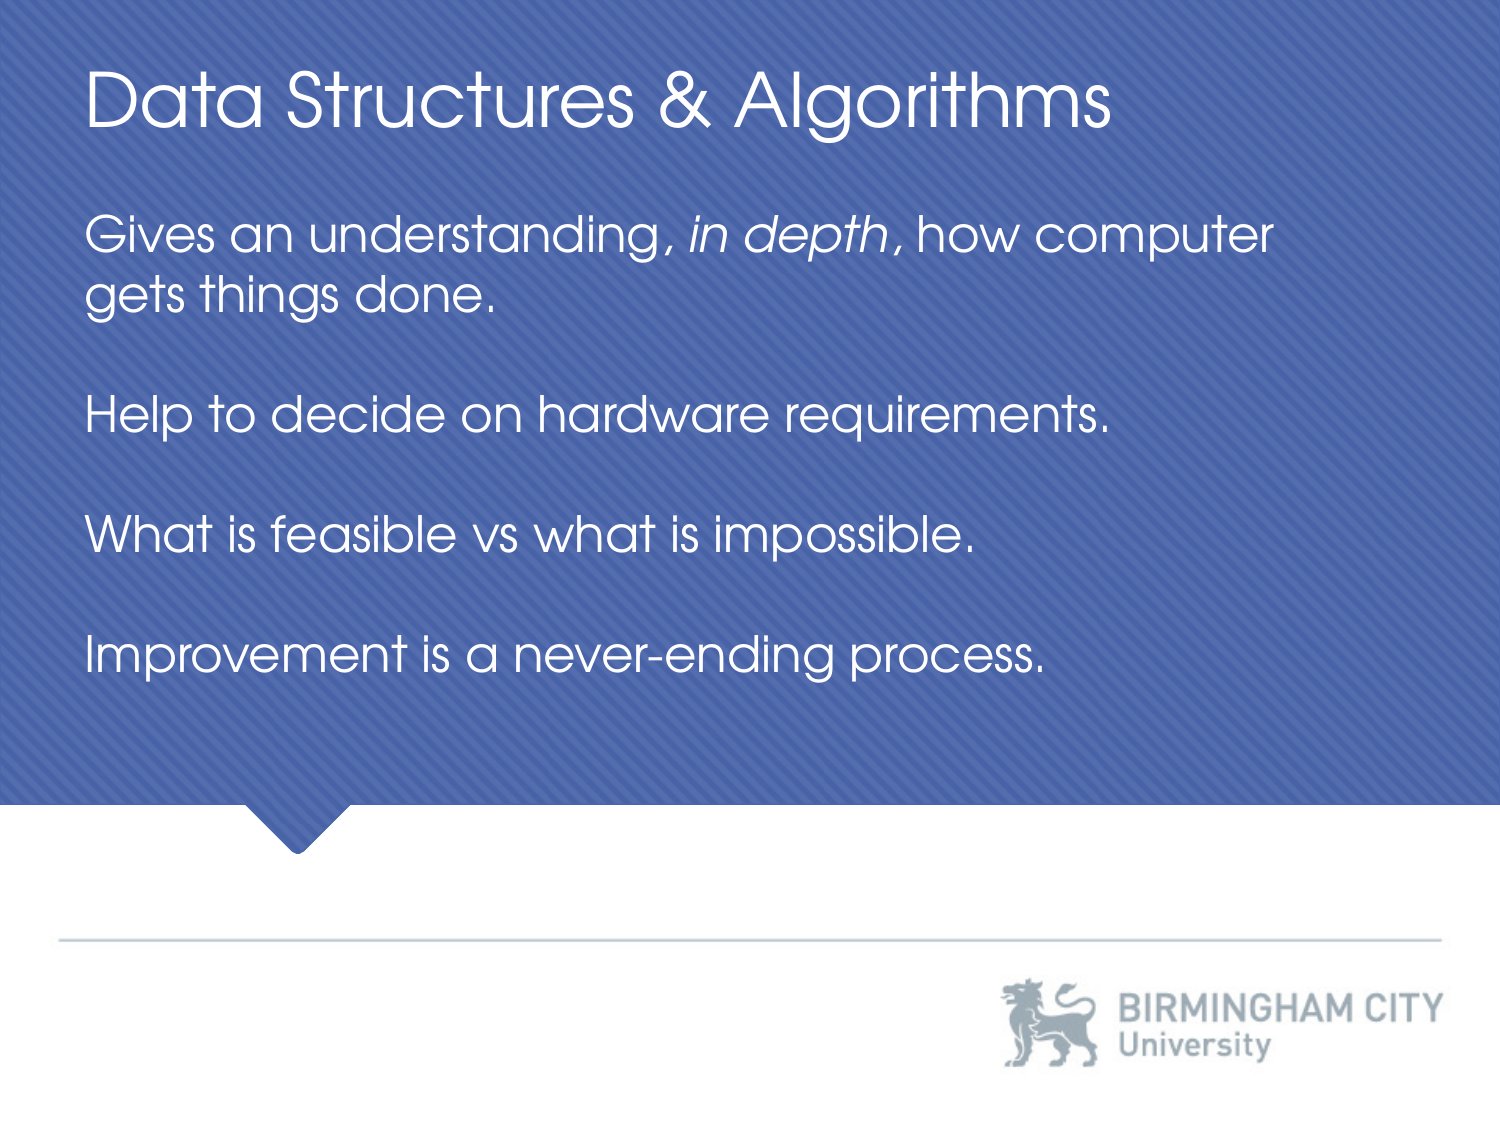

Data Structures & Algorithms

Gives an understanding, in depth, how computer gets things done.
Help to decide on hardware requirements.
What is feasible vs what is impossible.
Improvement is a never-ending process.